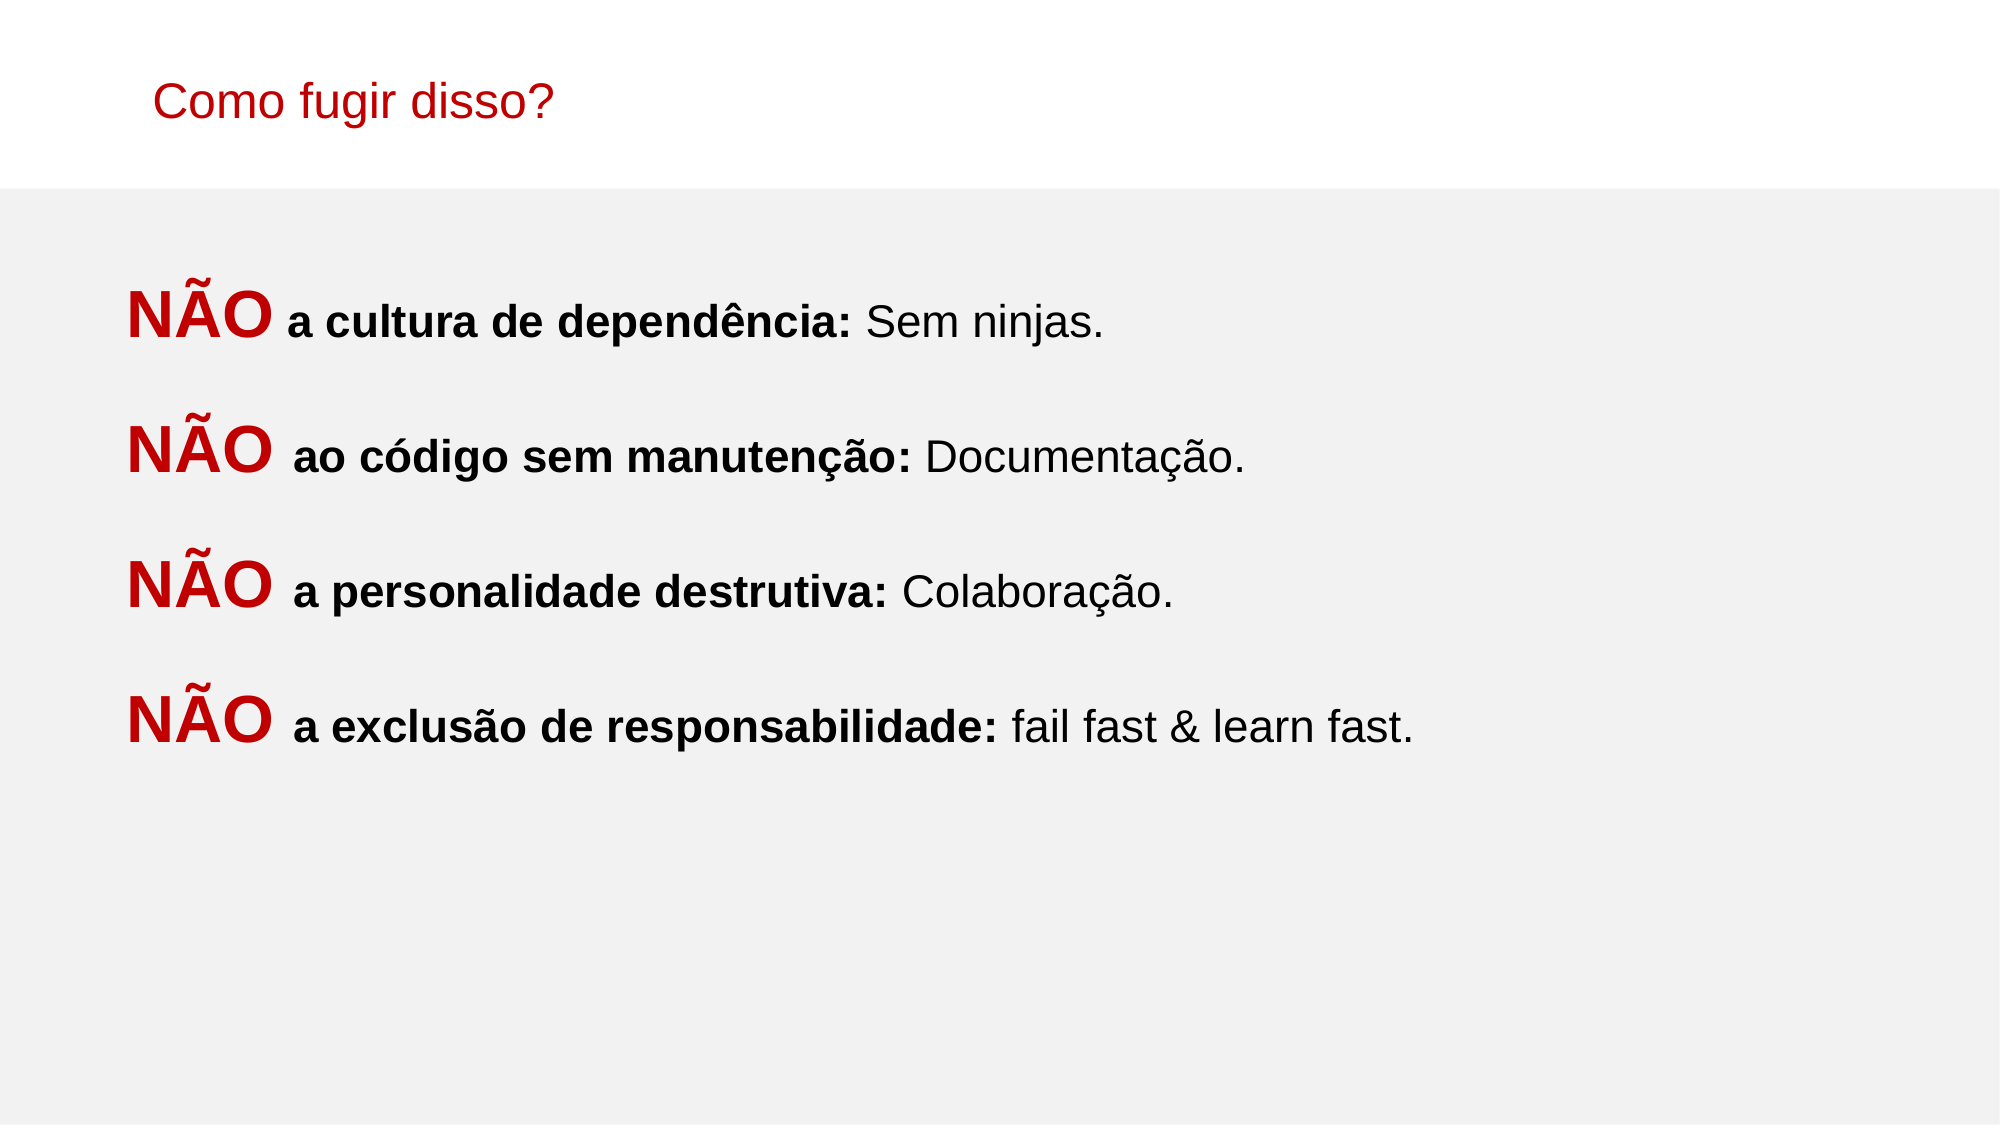

Como fugir disso?
NÃO a cultura de dependência: Sem ninjas.

NÃO ao código sem manutenção: Documentação.

NÃO a personalidade destrutiva: Colaboração.

NÃO a exclusão de responsabilidade: fail fast & learn fast.